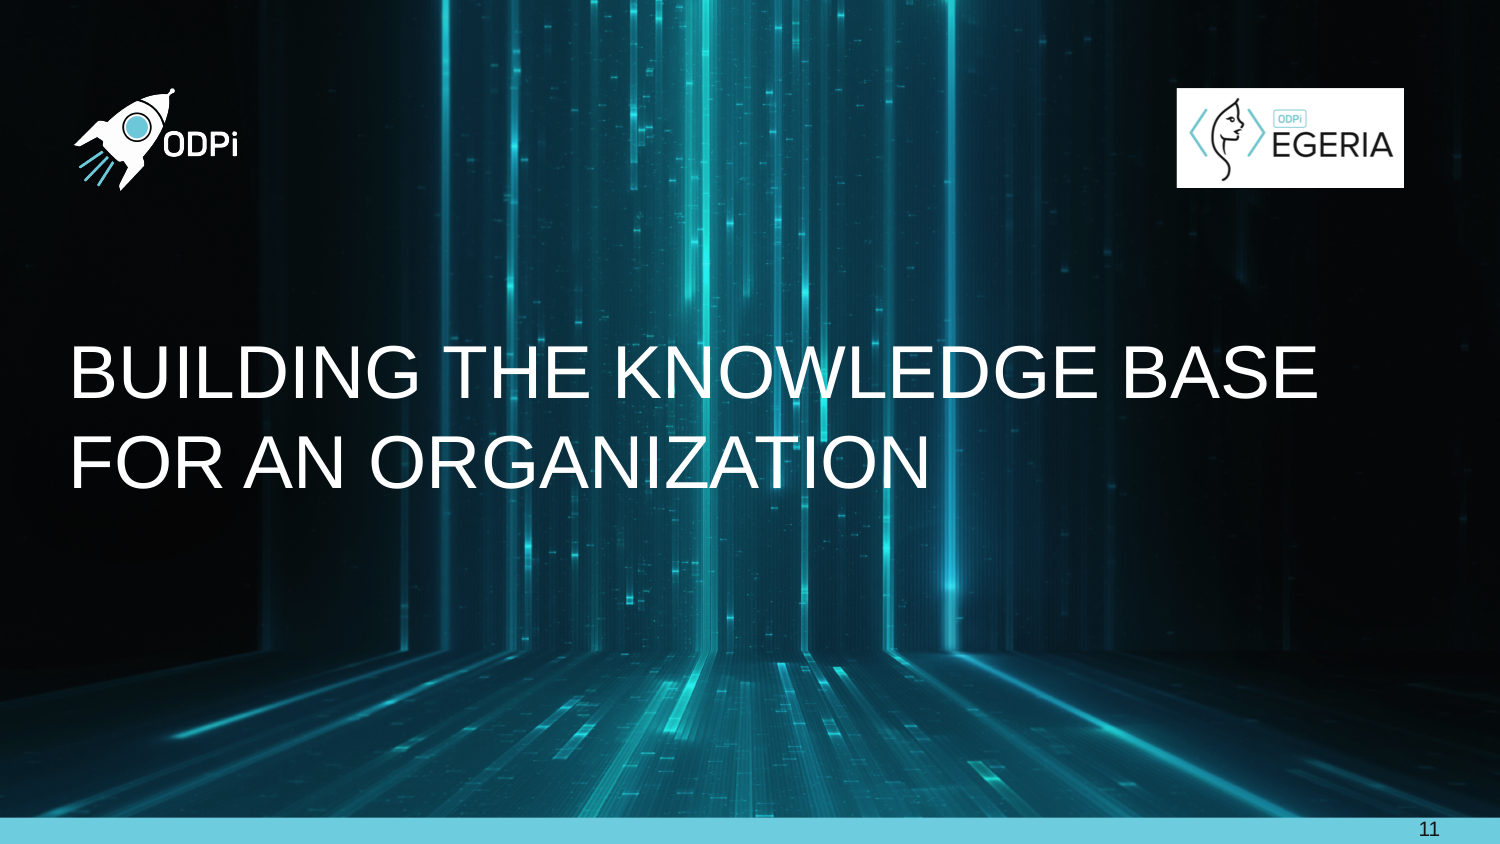

# Building the Knowledge Base for an organization
11